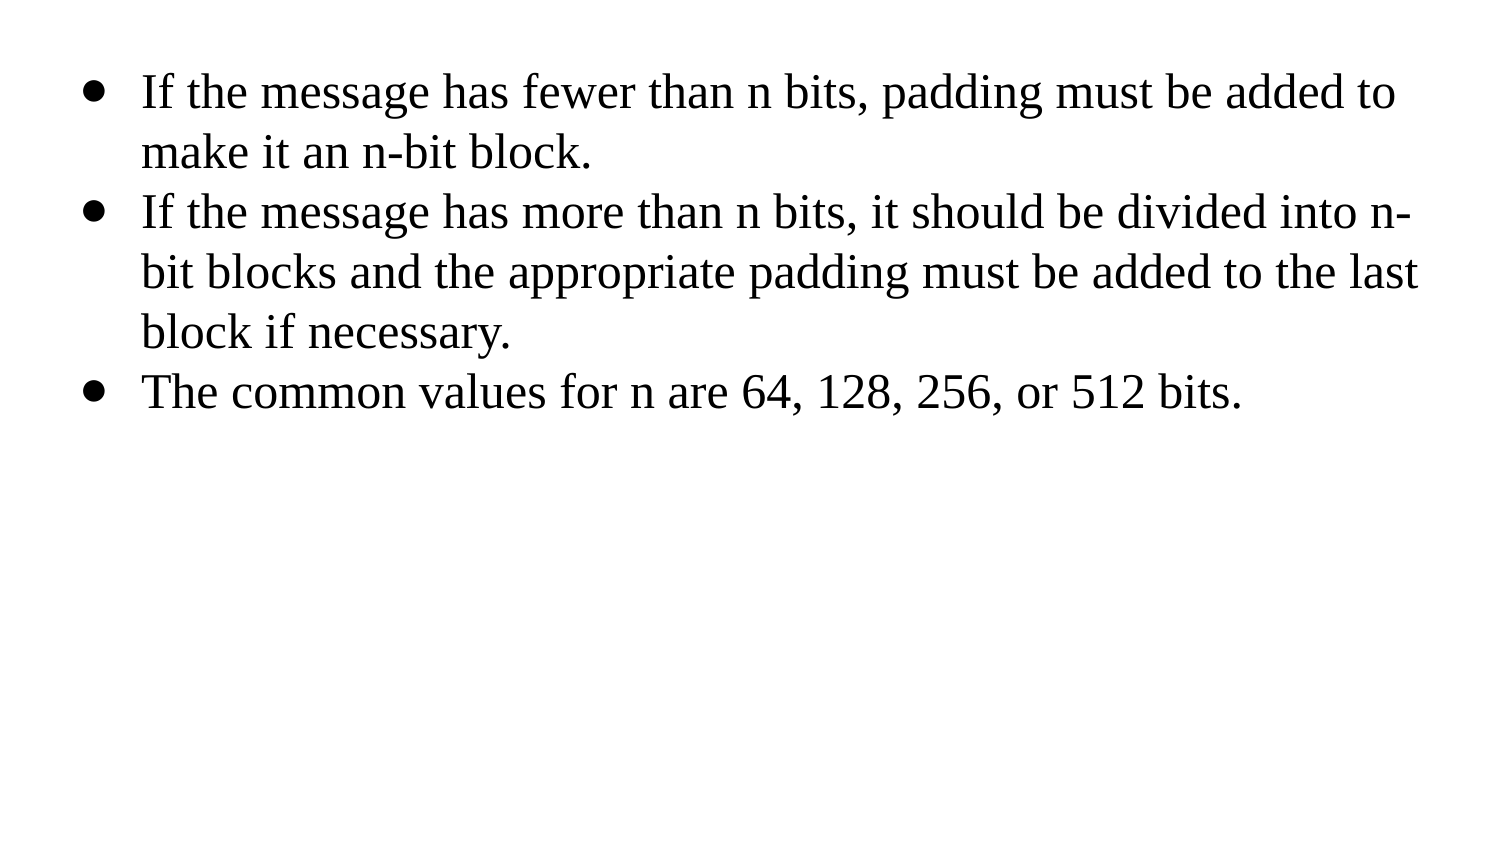

If the message has fewer than n bits, padding must be added to make it an n-bit block.
If the message has more than n bits, it should be divided into n-bit blocks and the appropriate padding must be added to the last block if necessary.
The common values for n are 64, 128, 256, or 512 bits.